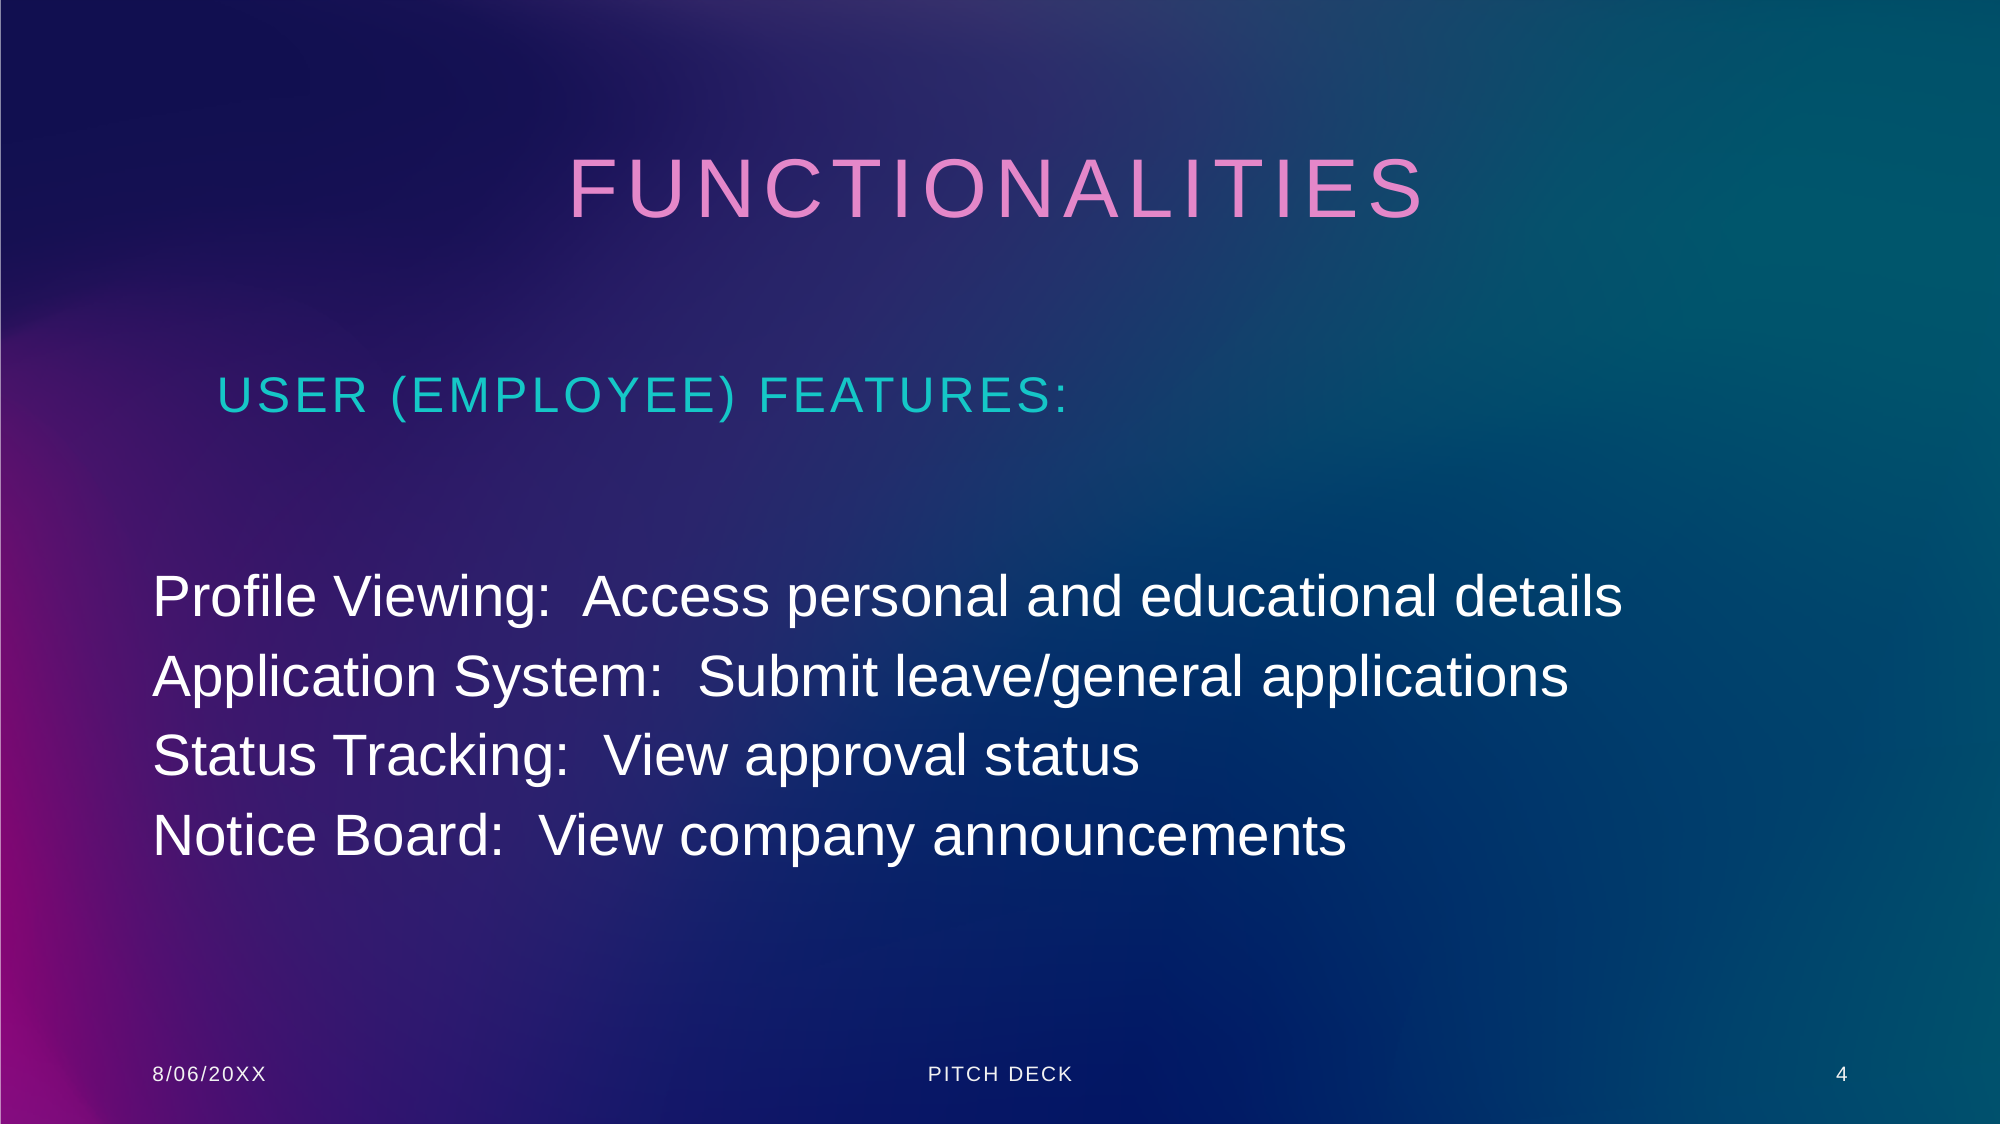

# FUNCTIONALITIES
User (Employee) Features:
Profile Viewing:  Access personal and educational details
Application System:  Submit leave/general applications
Status Tracking:  View approval status
Notice Board:  View company announcements
8/06/20XX
PITCH DECK
4